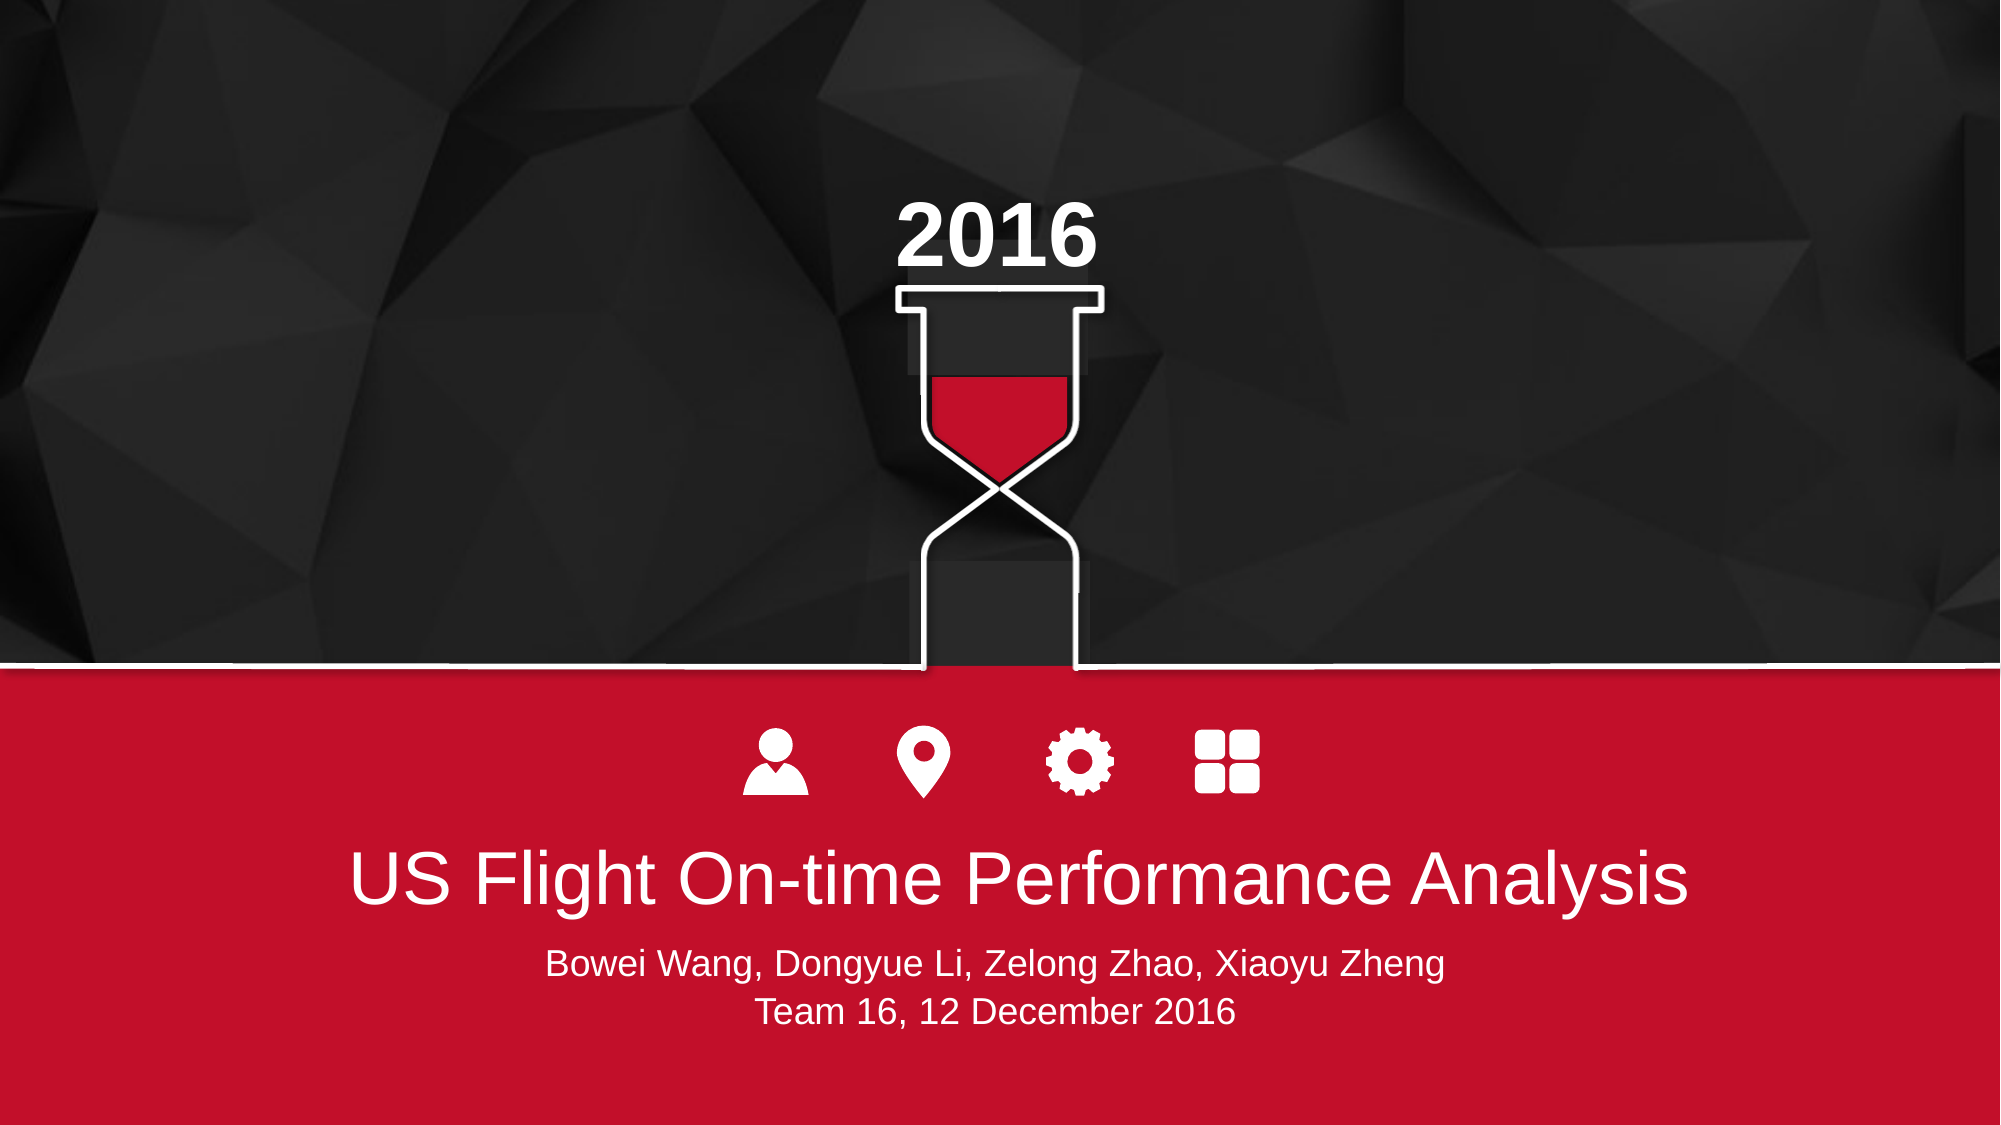

# US Flight On-time Performance Analysis
Bowei Wang, Dongyue Li, Zelong Zhao, Xiaoyu Zheng
Team 16, 12 December 2016